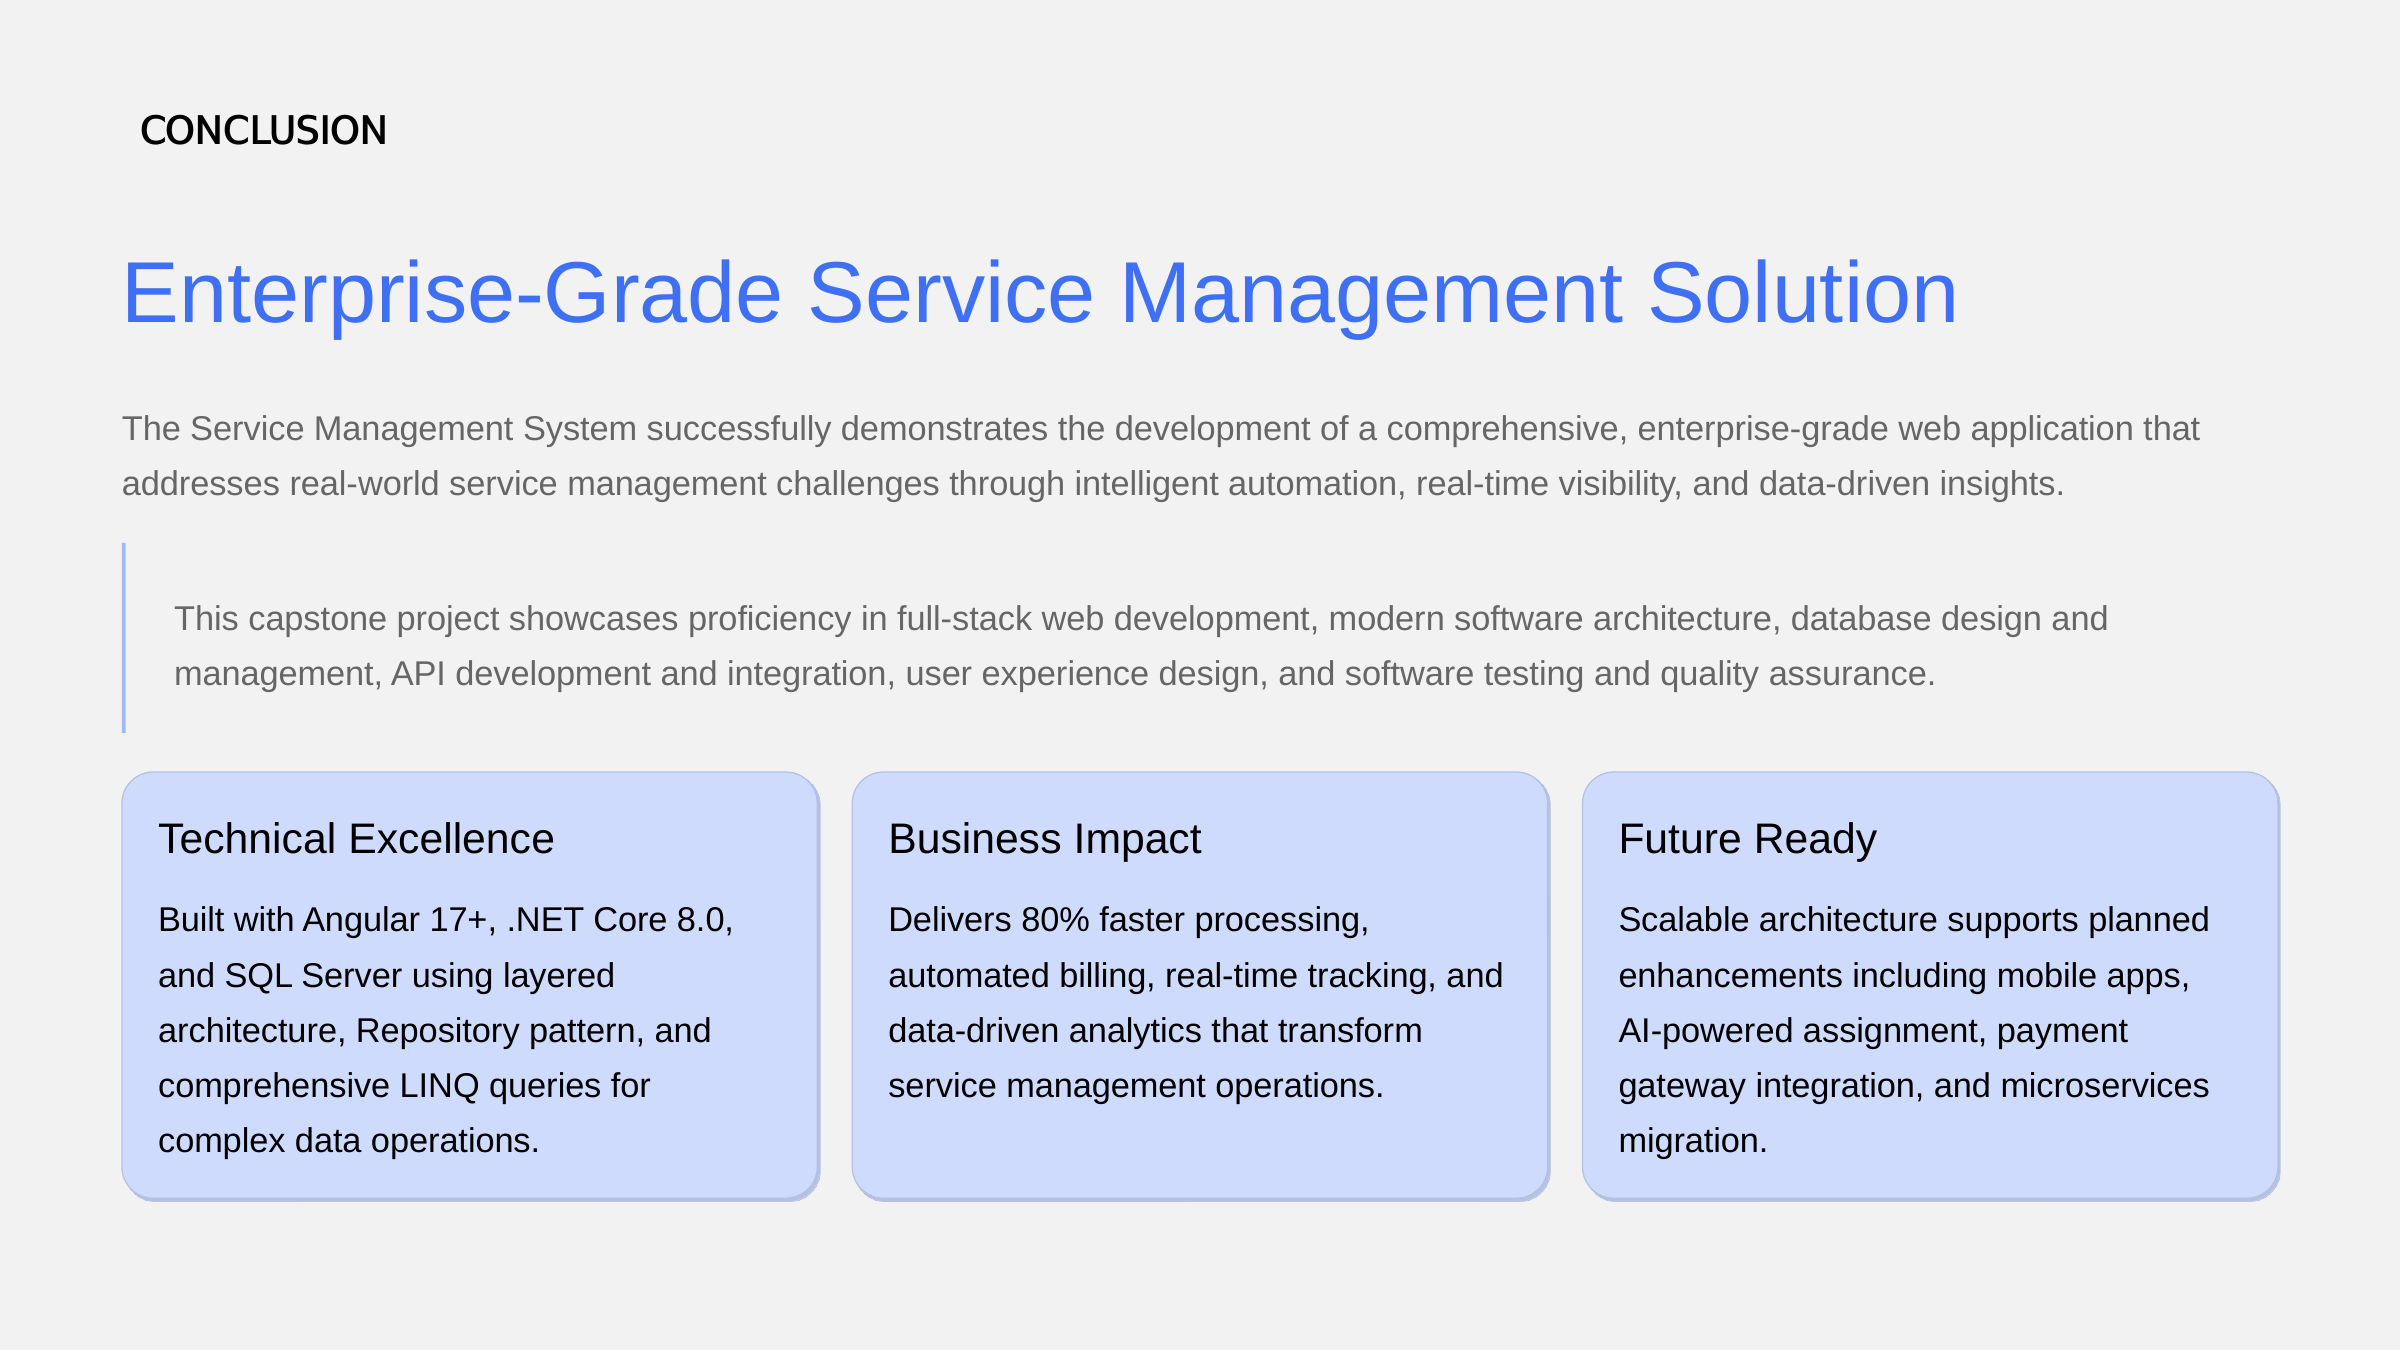

CONCLUSION
Enterprise-Grade Service Management Solution
The Service Management System successfully demonstrates the development of a comprehensive, enterprise-grade web application that addresses real-world service management challenges through intelligent automation, real-time visibility, and data-driven insights.

This capstone project showcases proficiency in full-stack web development, modern software architecture, database design and management, API development and integration, user experience design, and software testing and quality assurance.

Technical Excellence
Business Impact
Future Ready
Built with Angular 17+, .NET Core 8.0, and SQL Server using layered architecture, Repository pattern, and comprehensive LINQ queries for complex data operations.
Delivers 80% faster processing, automated billing, real-time tracking, and data-driven analytics that transform service management operations.
Scalable architecture supports planned enhancements including mobile apps, AI-powered assignment, payment gateway integration, and microservices migration.